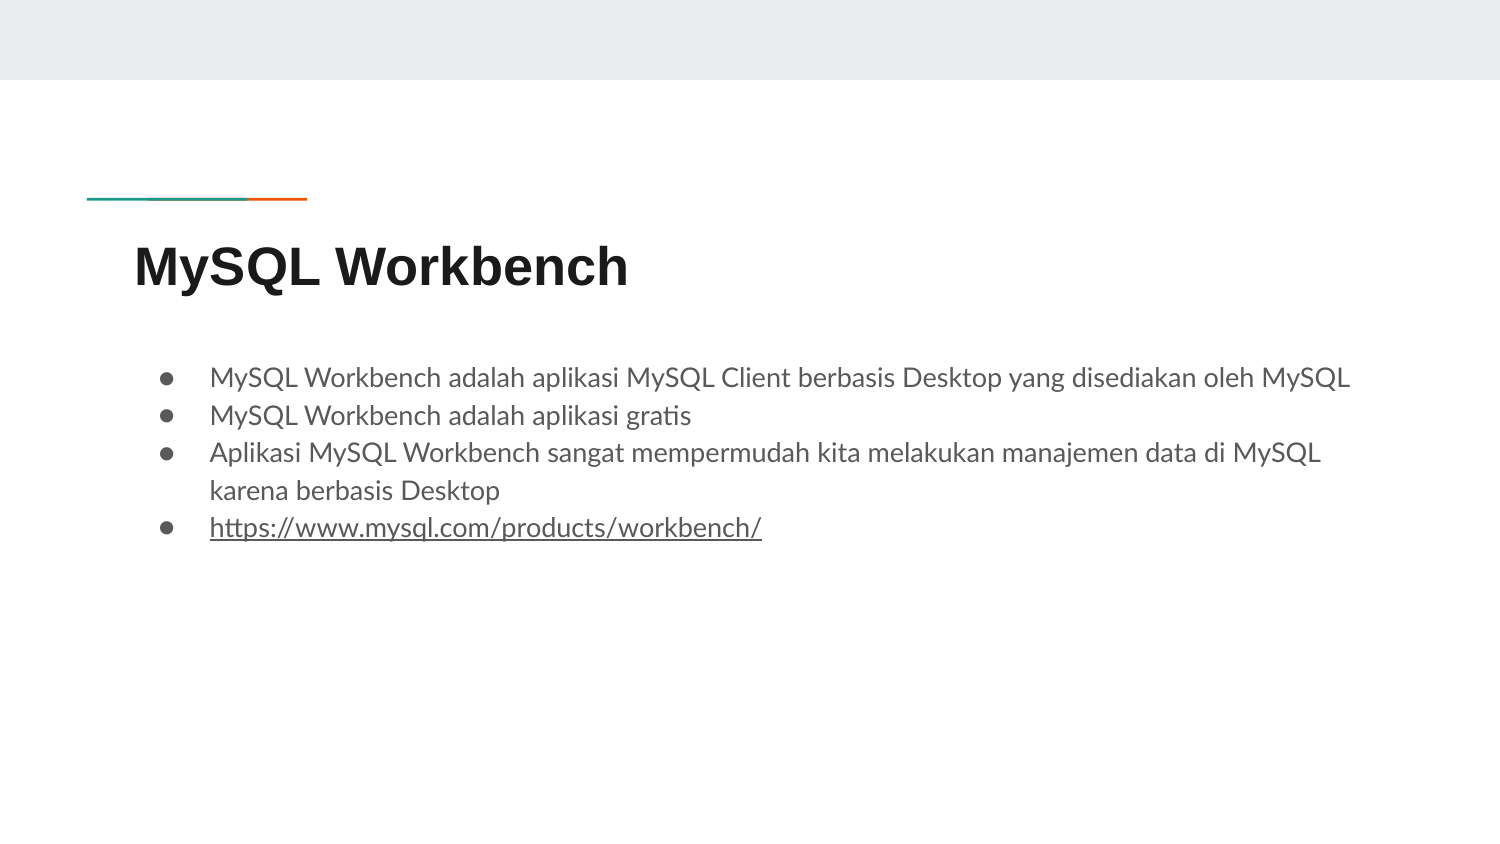

# MySQL Workbench
MySQL Workbench adalah aplikasi MySQL Client berbasis Desktop yang disediakan oleh MySQL
MySQL Workbench adalah aplikasi gratis
Aplikasi MySQL Workbench sangat mempermudah kita melakukan manajemen data di MySQL karena berbasis Desktop
https://www.mysql.com/products/workbench/